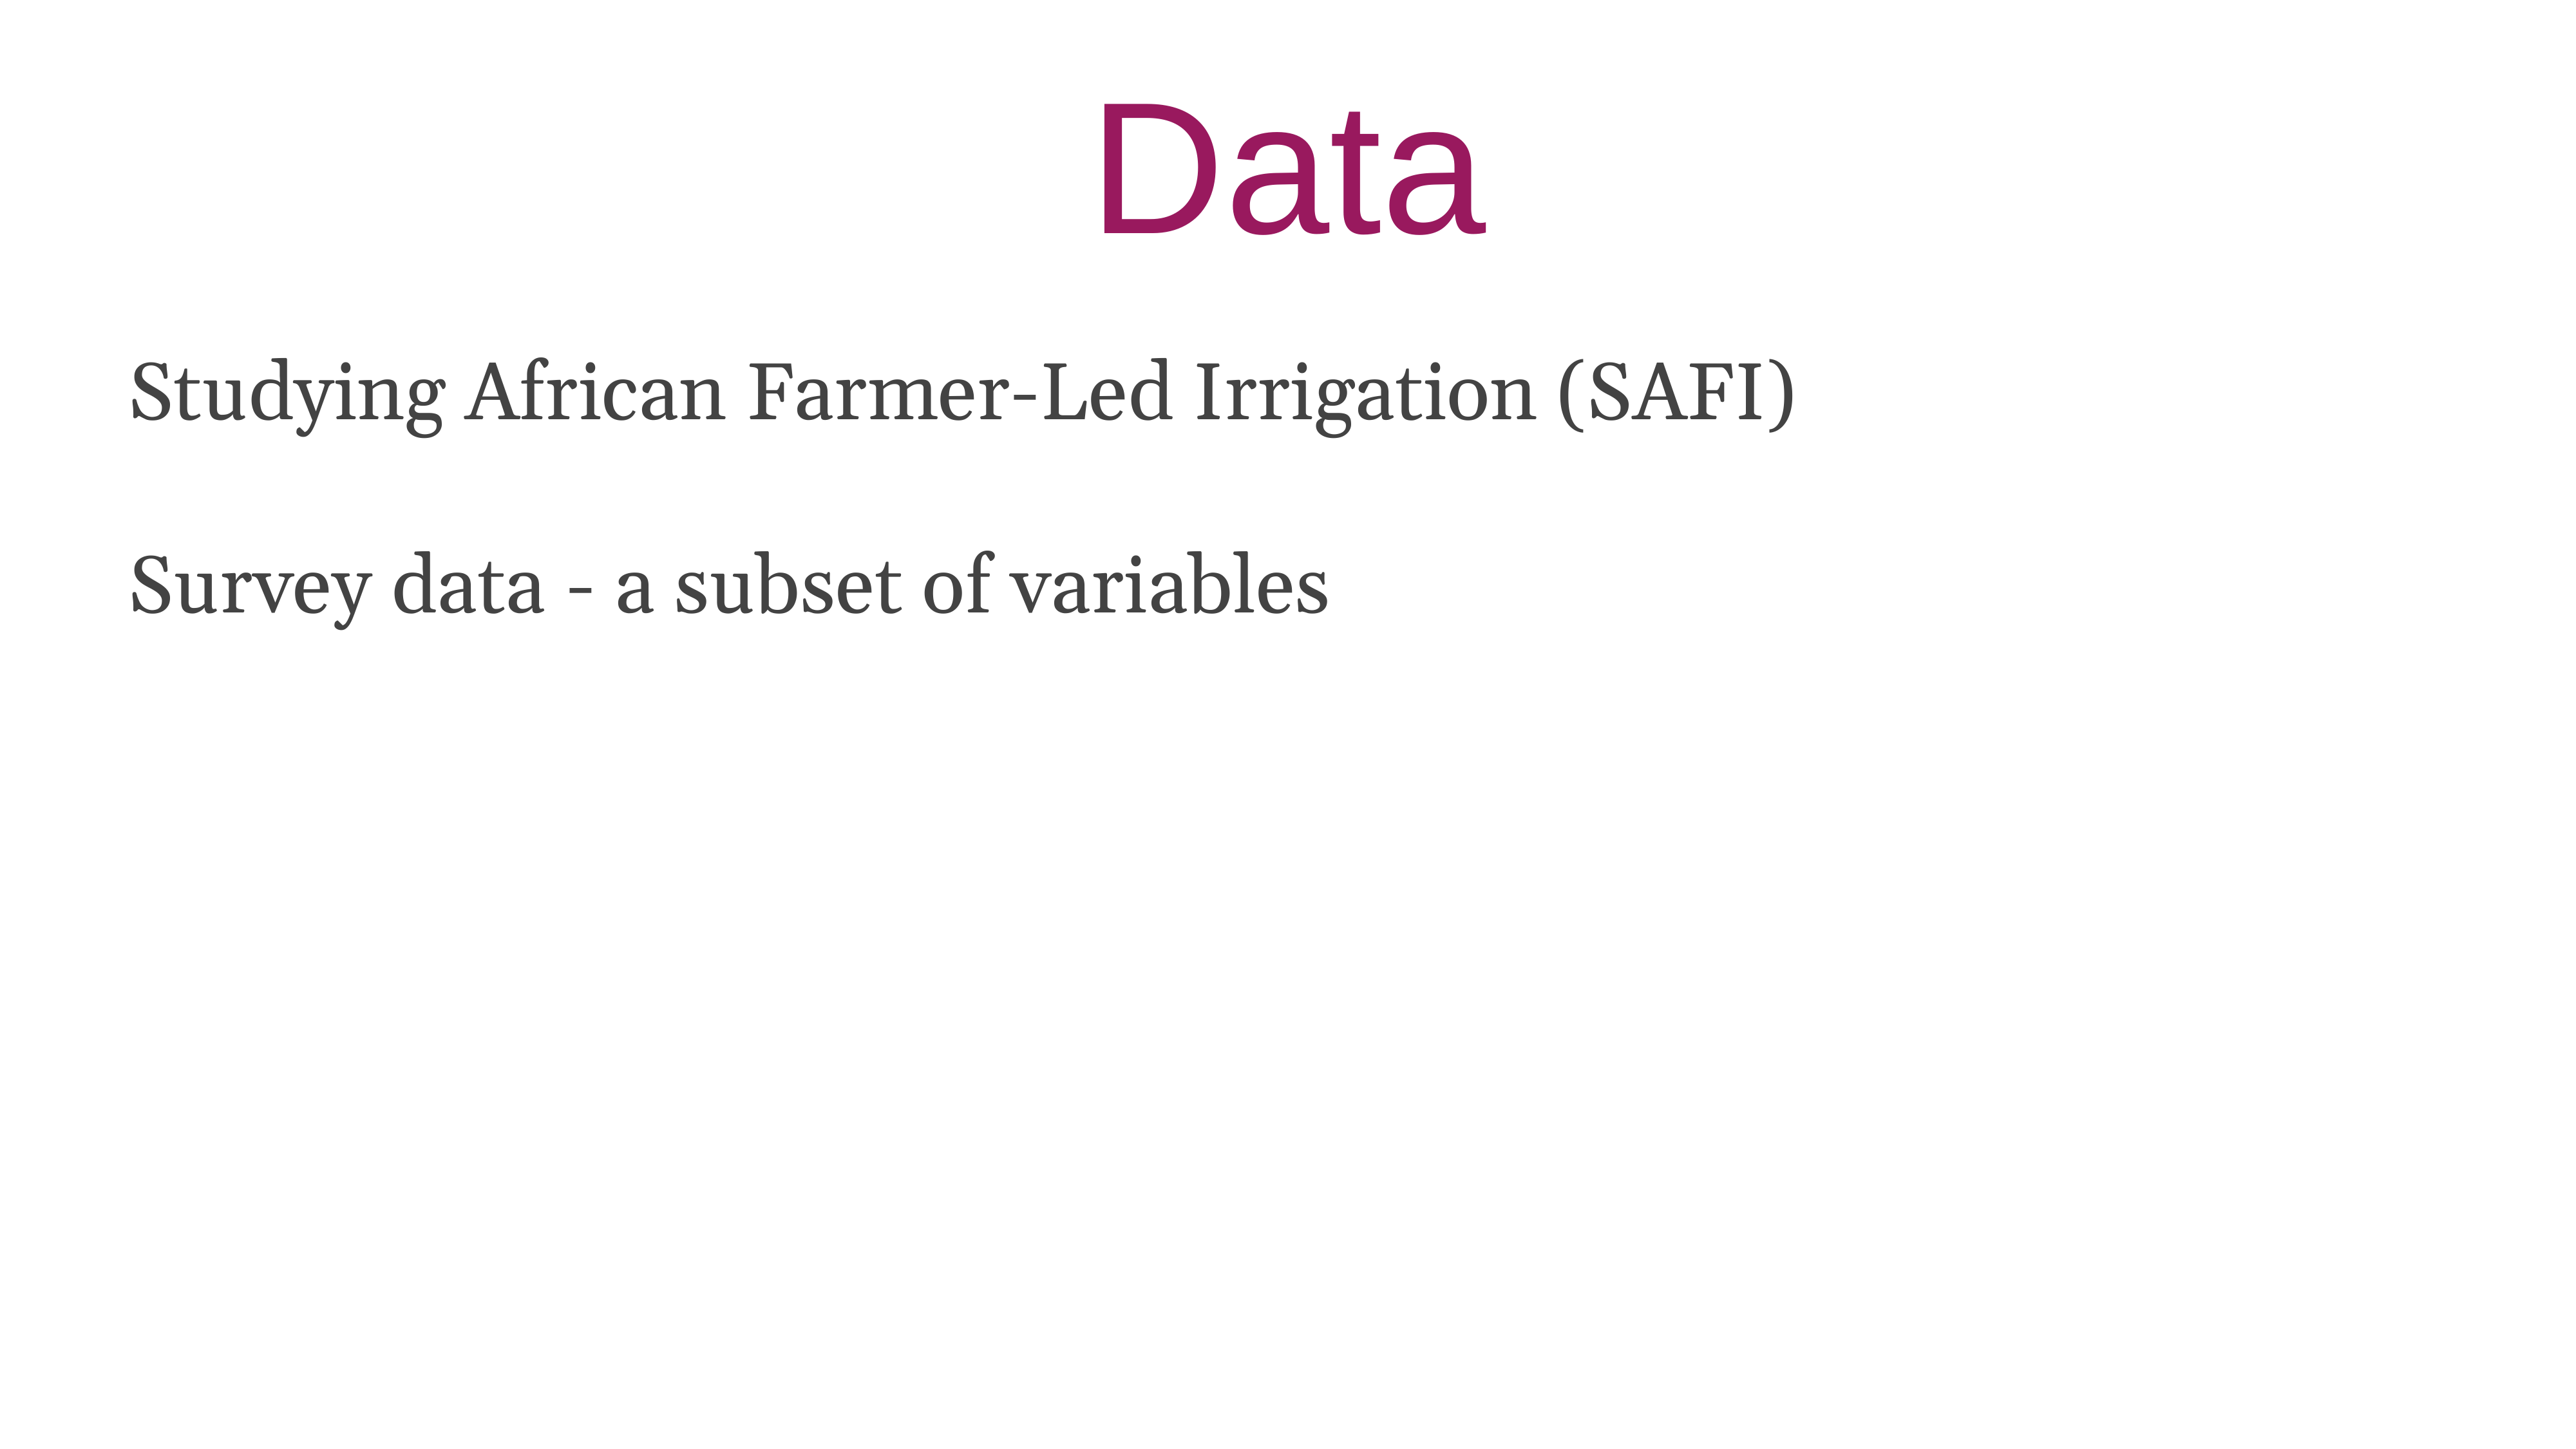

# Data
Studying African Farmer-Led Irrigation (SAFI)

Survey data - a subset of variables